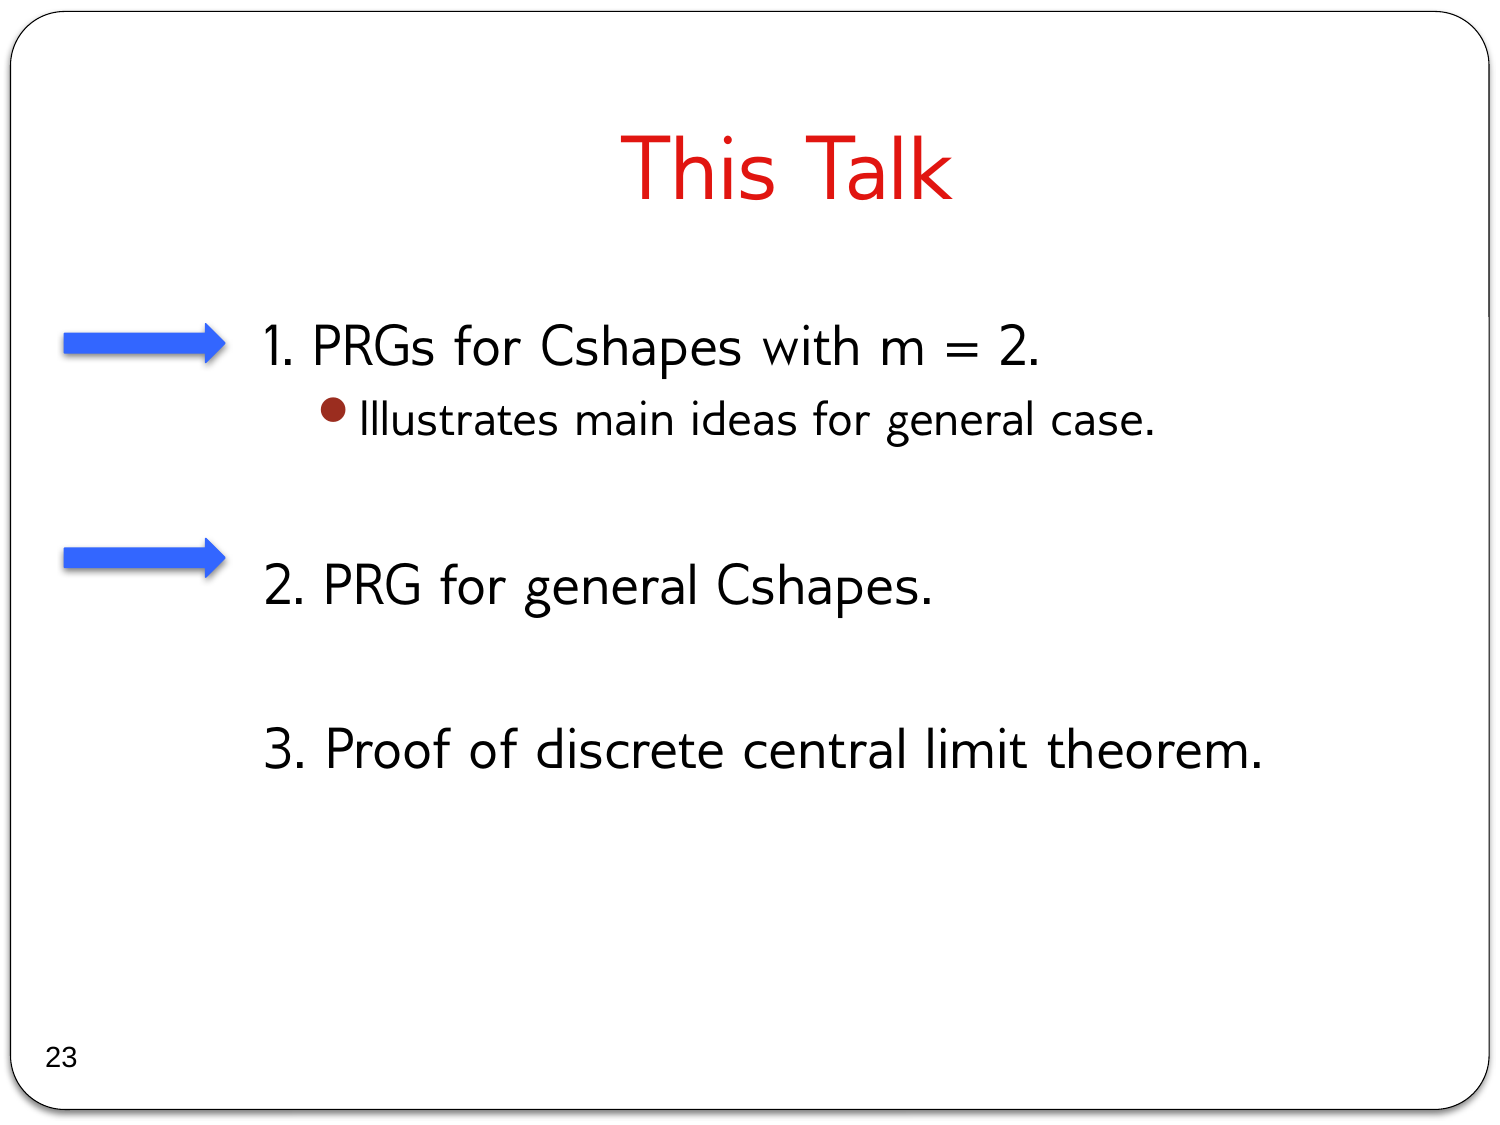

# This Talk
1. PRGs for Cshapes with m = 2.
Illustrates main ideas for general case.

2. PRG for general Cshapes.

3. Proof of discrete central limit theorem.

23